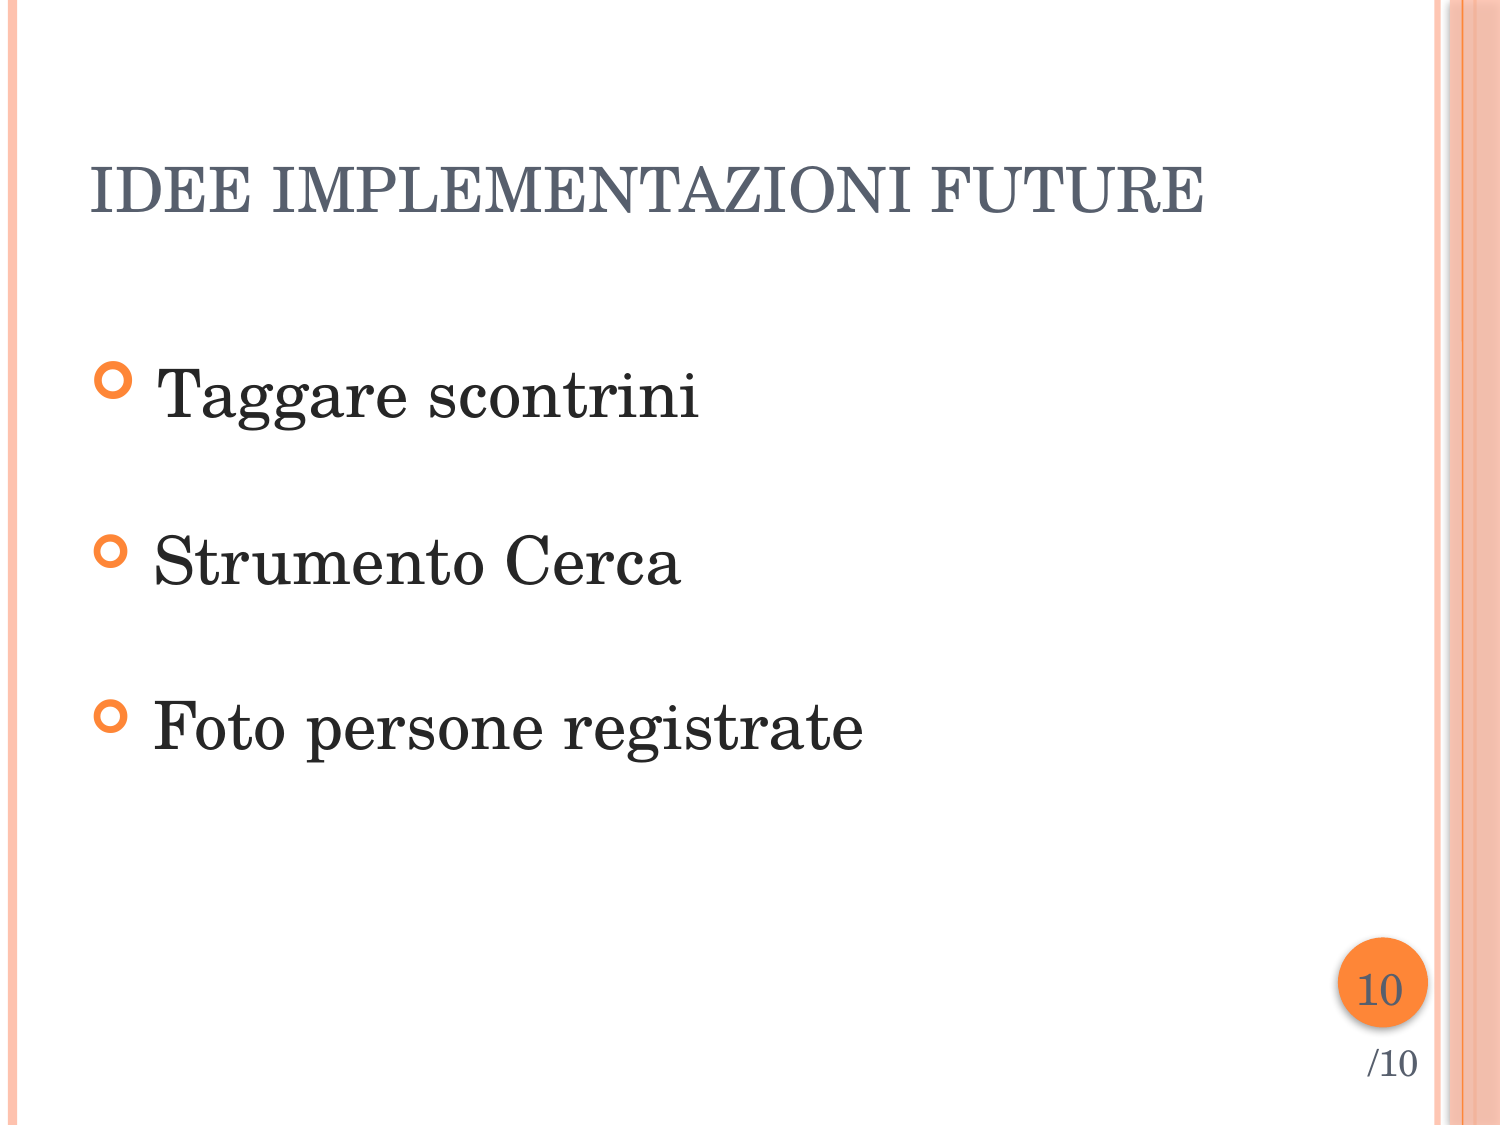

# Idee Implementazioni Future

 Taggare scontrini

 Strumento Cerca

 Foto persone registrate

10
/10